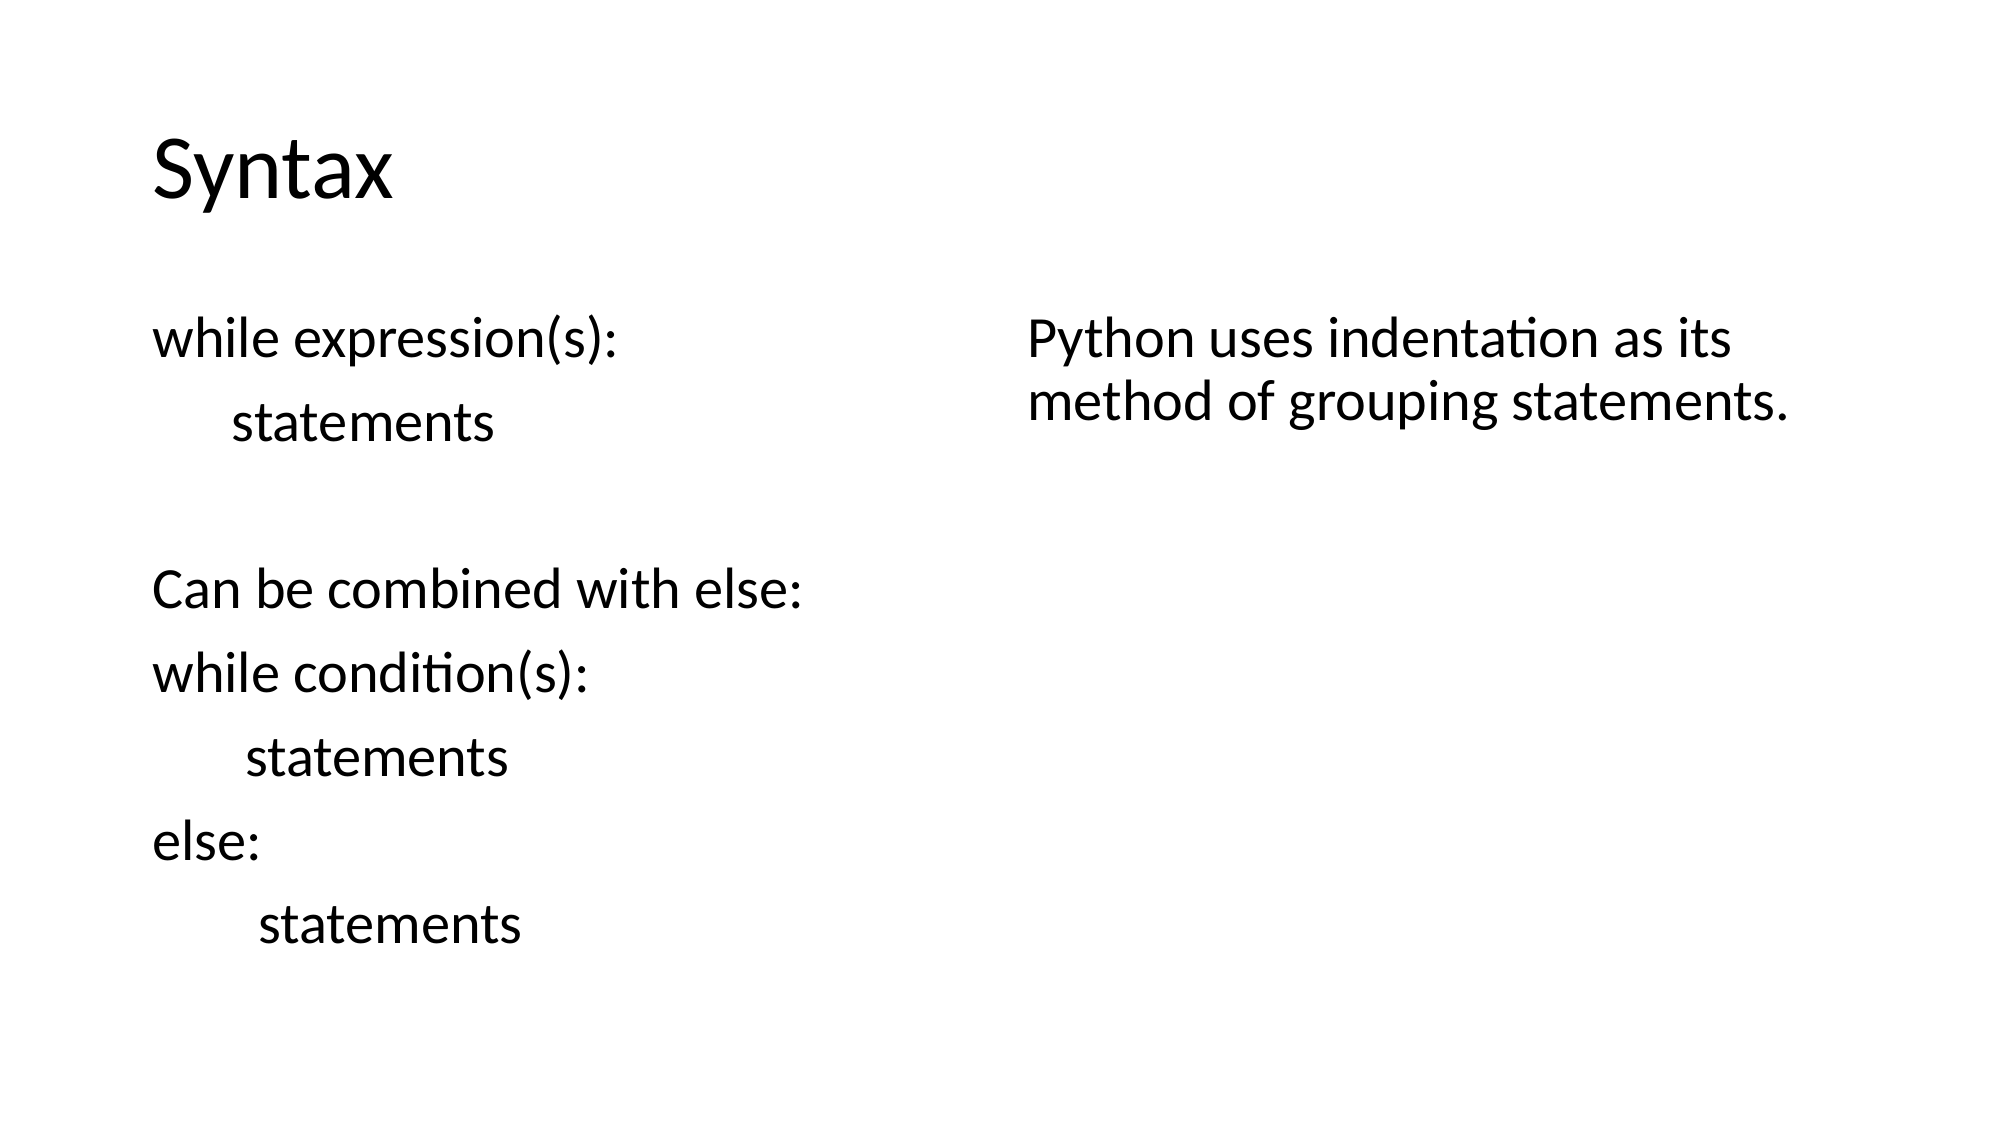

# Syntax
while expression(s):
      statements

Can be combined with else:
while condition(s):
       statements
else:
        statements
Python uses indentation as its method of grouping statements.